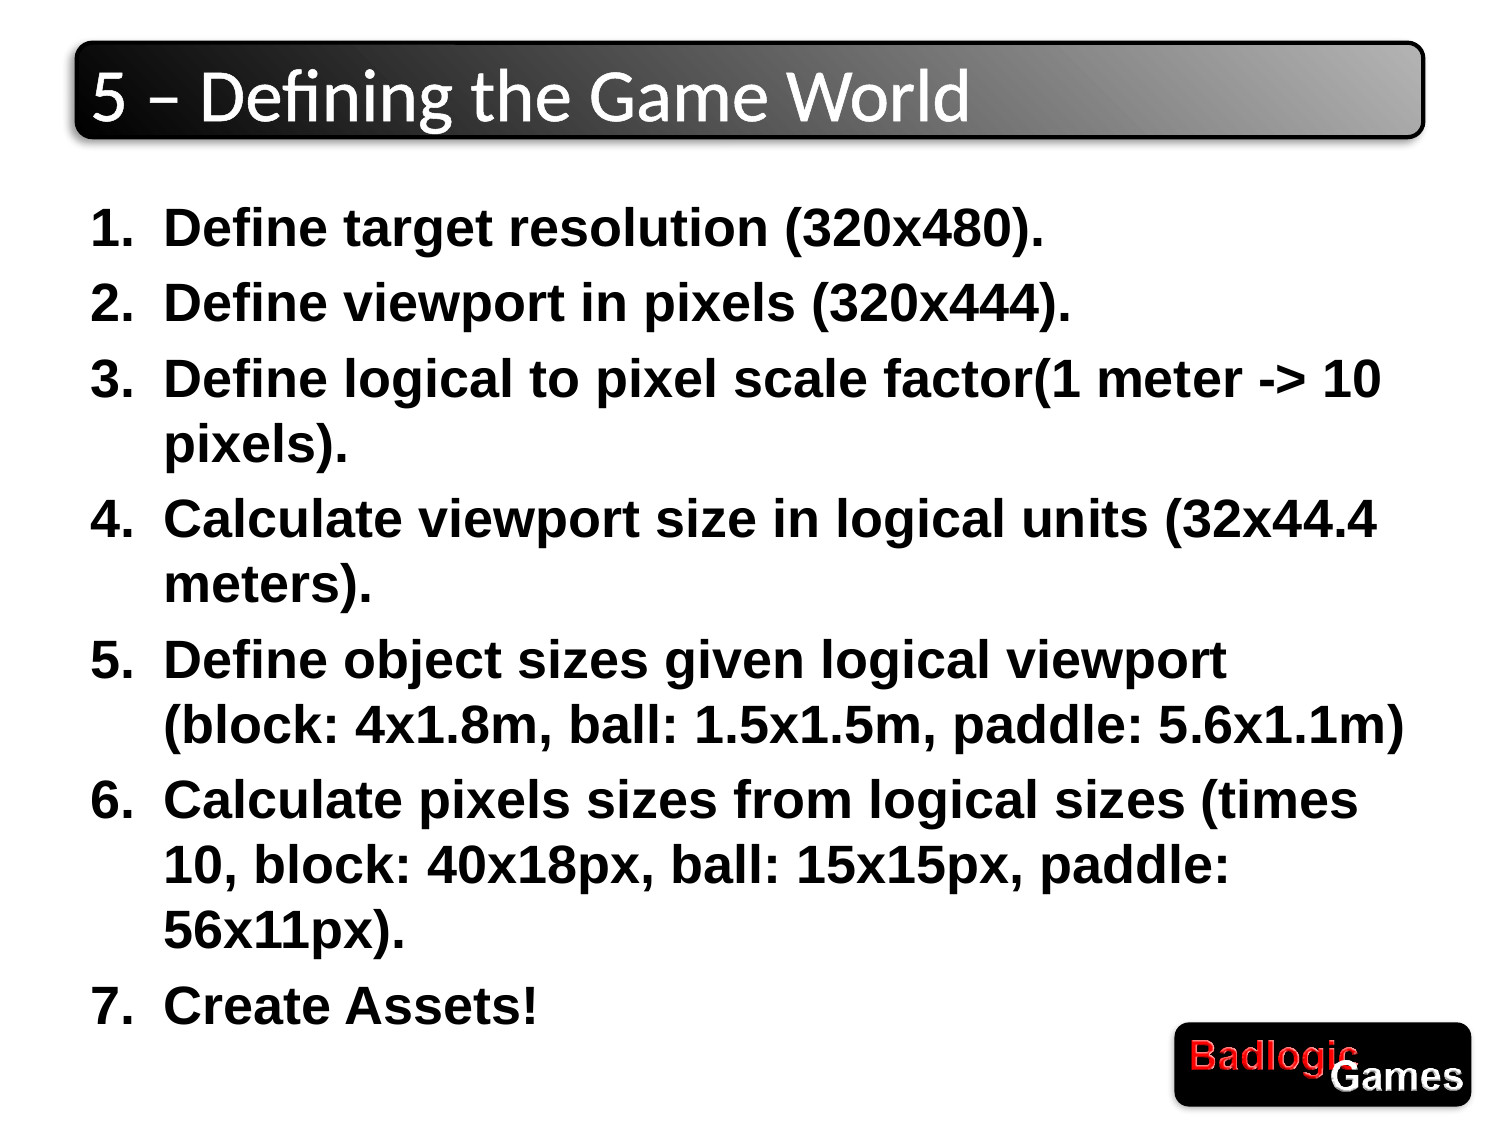

# 5 – Defining the Game World
Define target resolution (320x480).
Define viewport in pixels (320x444).
Define logical to pixel scale factor(1 meter -> 10 pixels).
Calculate viewport size in logical units (32x44.4 meters).
Define object sizes given logical viewport (block: 4x1.8m, ball: 1.5x1.5m, paddle: 5.6x1.1m)
Calculate pixels sizes from logical sizes (times 10, block: 40x18px, ball: 15x15px, paddle: 56x11px).
Create Assets!